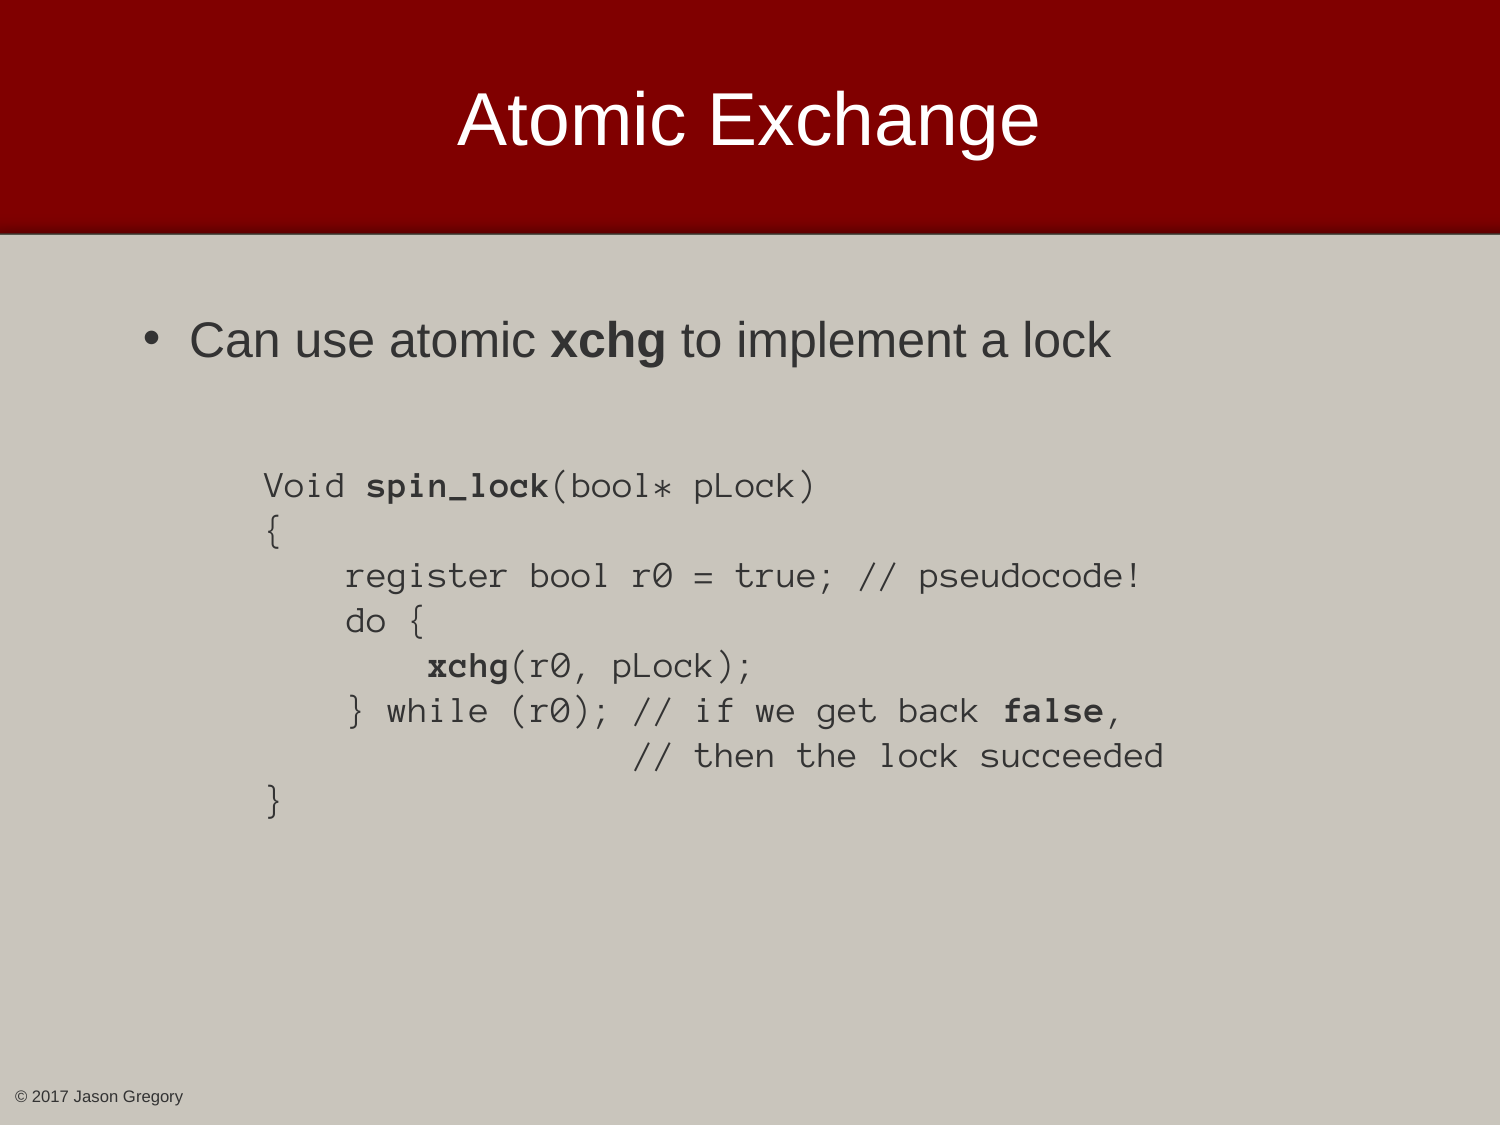

# Atomic Exchange
Can use atomic xchg to implement a lock
Void spin_lock(bool* pLock)
{
    register bool r0 = true; // pseudocode!
    do {
        xchg(r0, pLock);
    } while (r0); // if we get back false,
                  // then the lock succeeded
}
© 2017 Jason Gregory